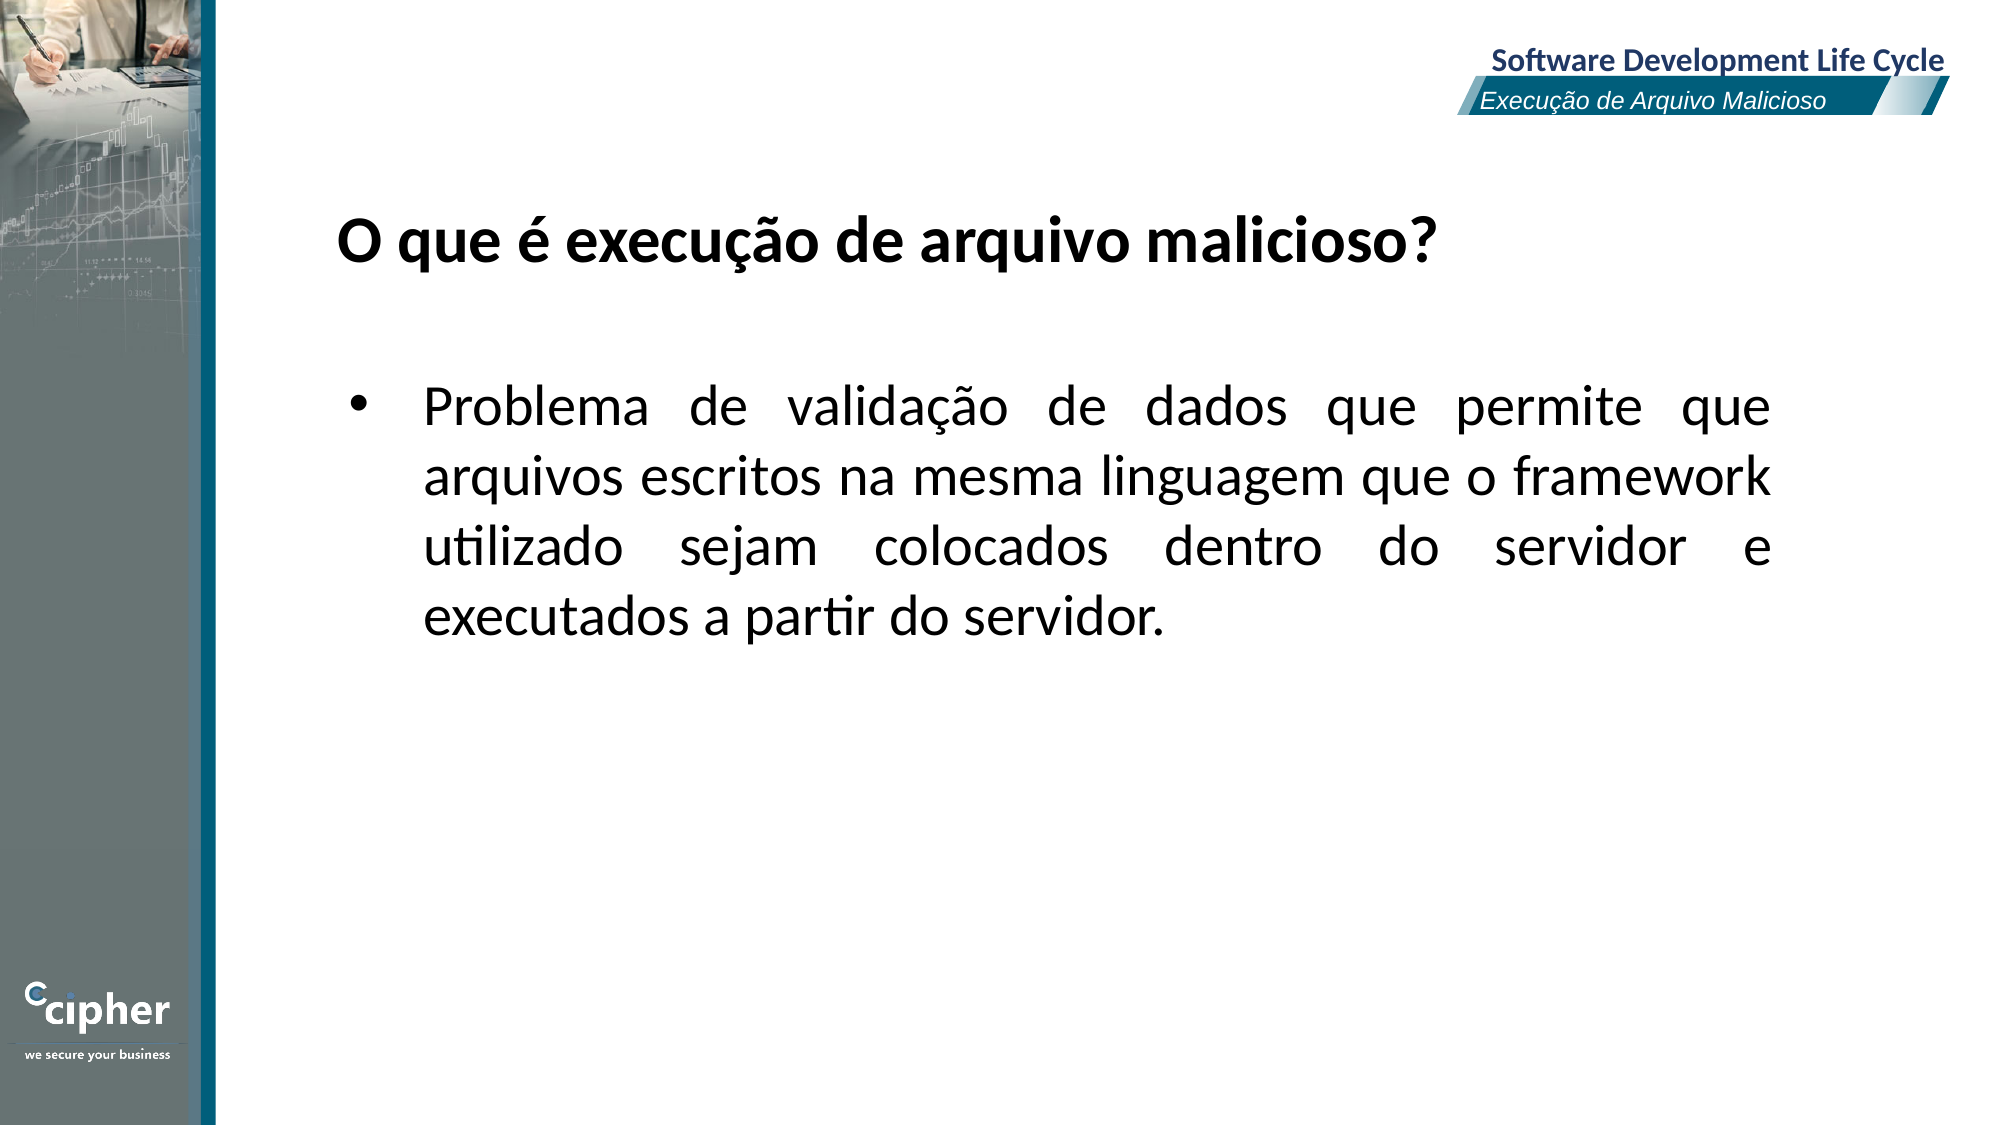

Software Development Life Cycle
Execução de Arquivo Malicioso

O que é execução de arquivo malicioso?
Problema de validação de dados que permite que arquivos escritos na mesma linguagem que o framework utilizado sejam colocados dentro do servidor e executados a partir do servidor.